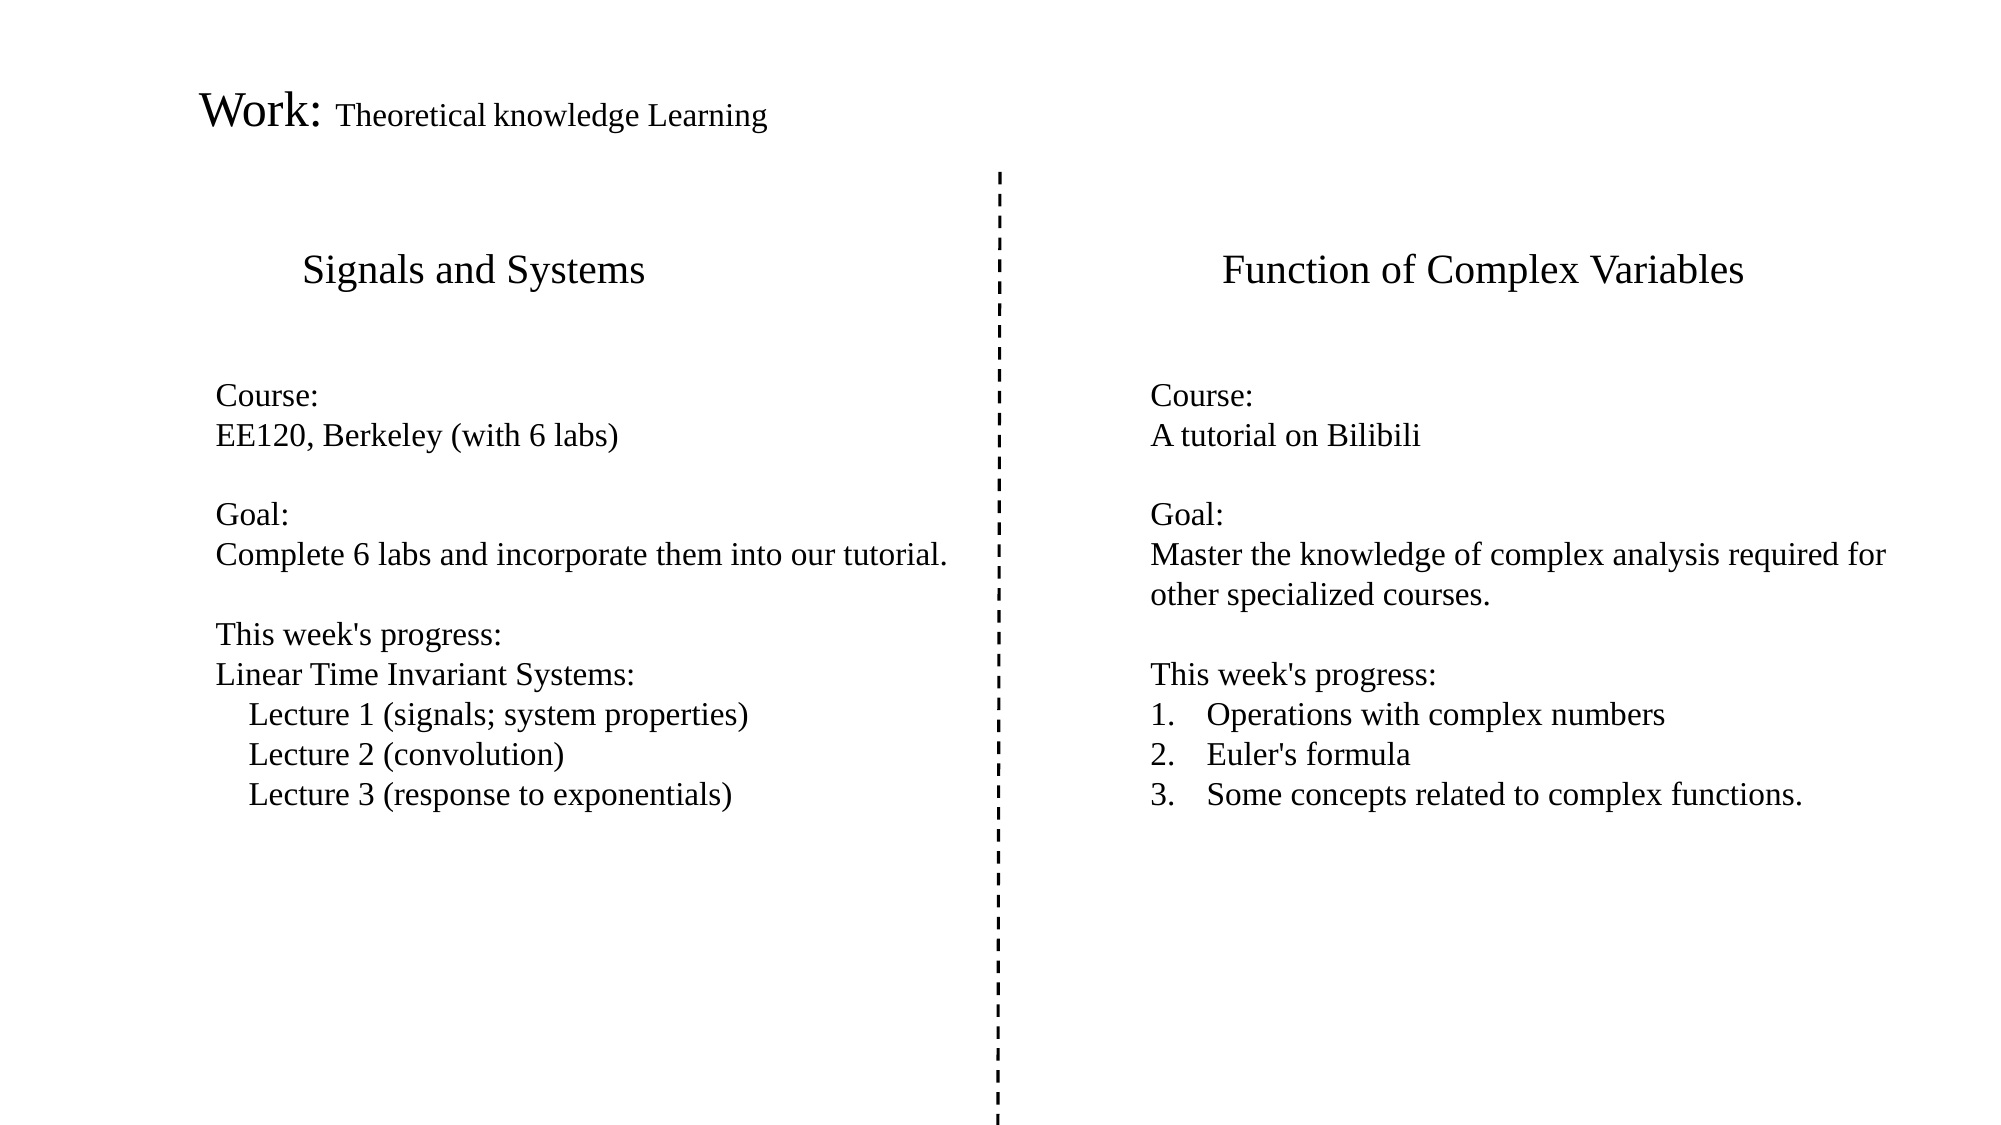

Work: Theoretical knowledge Learning
Signals and Systems
Function of Complex Variables
Course:
EE120, Berkeley (with 6 labs)

Goal:
Complete 6 labs and incorporate them into our tutorial.

This week's progress:
Linear Time Invariant Systems:
    Lecture 1 (signals; system properties)
    Lecture 2 (convolution)
    Lecture 3 (response to exponentials)
Course:
A tutorial on Bilibili

Goal:
Master the knowledge of complex analysis required for other specialized courses.

This week's progress:
Operations with complex numbers
Euler's formula
Some concepts related to complex functions.